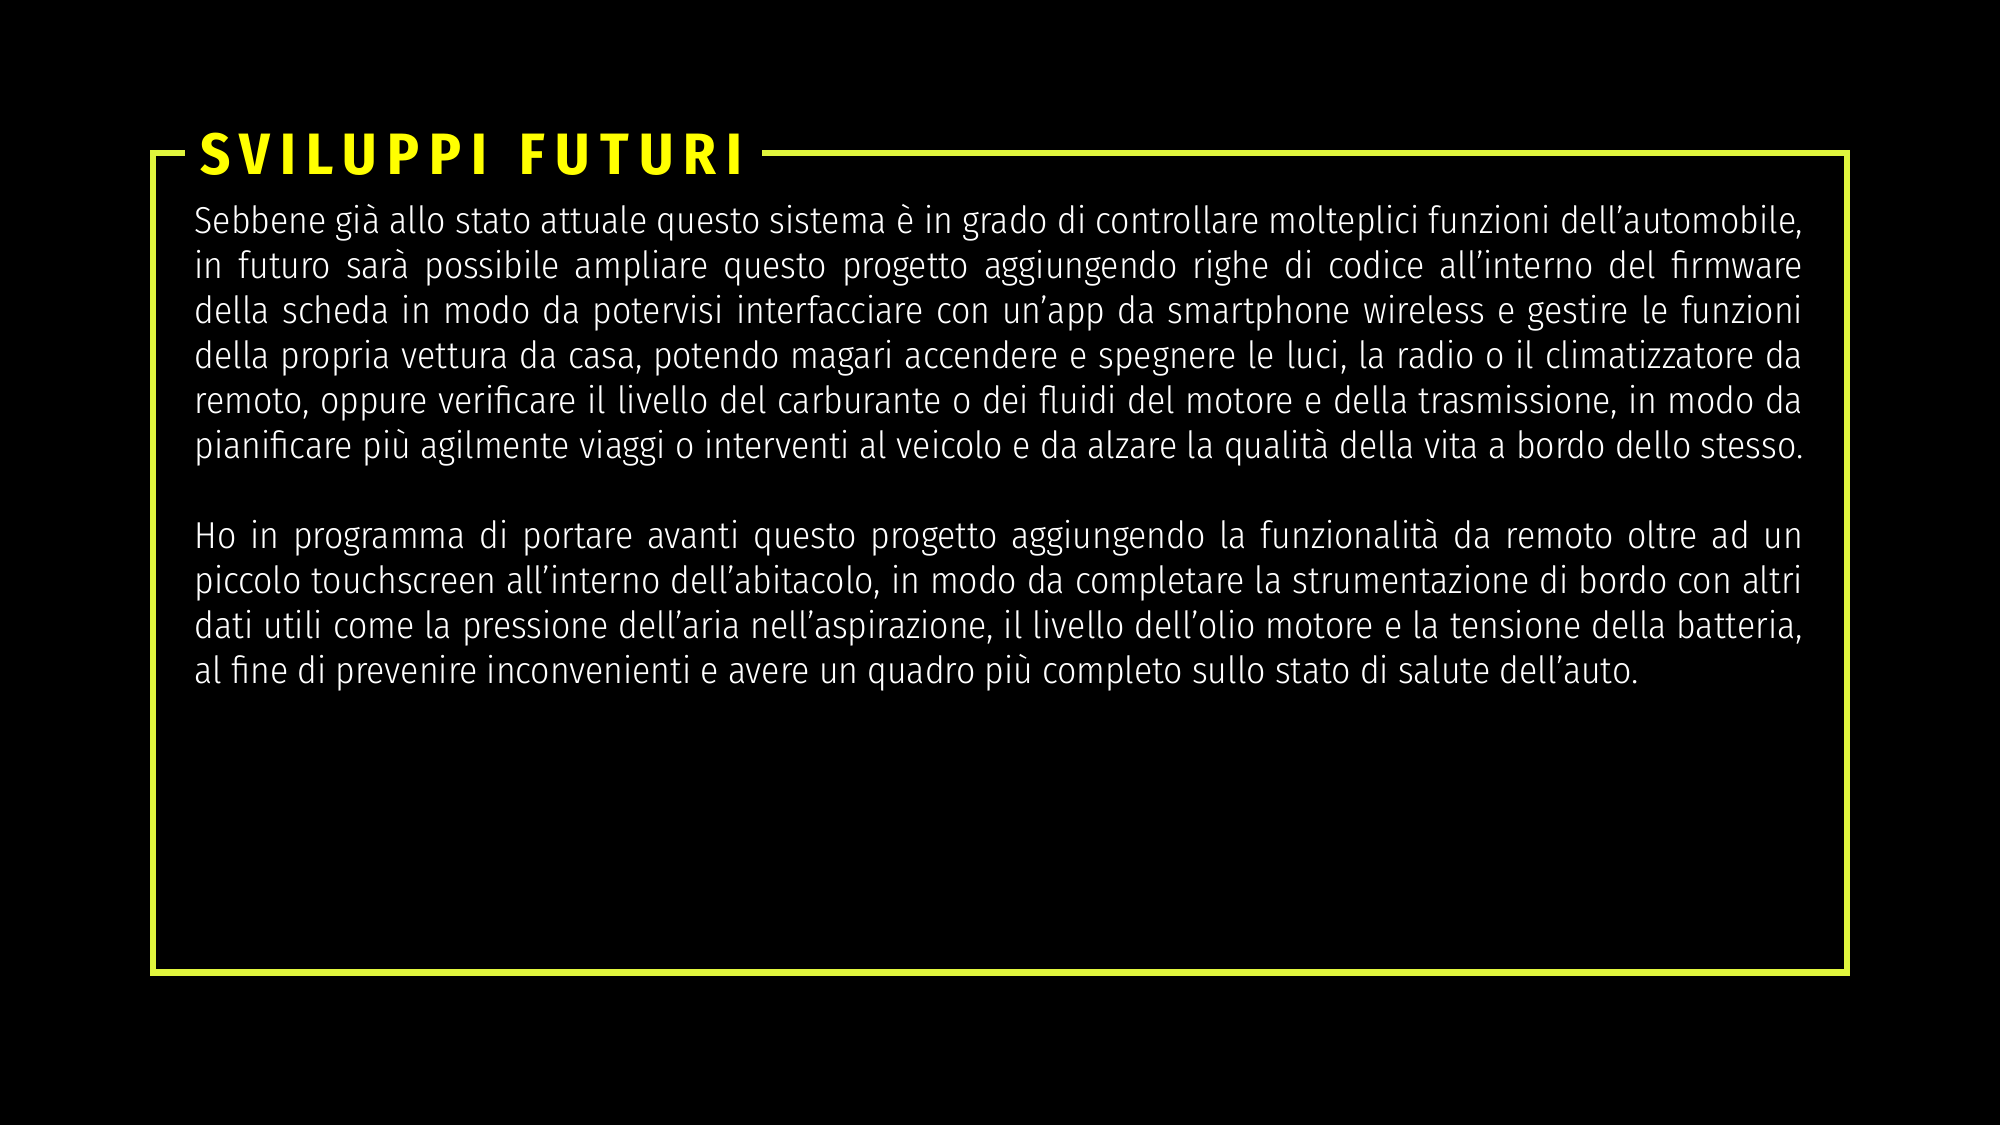

# Sviluppi futuri
Sebbene già allo stato attuale questo sistema è in grado di controllare molteplici funzioni dell’automobile, in futuro sarà possibile ampliare questo progetto aggiungendo righe di codice all’interno del firmware della scheda in modo da potervisi interfacciare con un’app da smartphone wireless e gestire le funzioni della propria vettura da casa, potendo magari accendere e spegnere le luci, la radio o il climatizzatore da remoto, oppure verificare il livello del carburante o dei fluidi del motore e della trasmissione, in modo da pianificare più agilmente viaggi o interventi al veicolo e da alzare la qualità della vita a bordo dello stesso.

Ho in programma di portare avanti questo progetto aggiungendo la funzionalità da remoto oltre ad un piccolo touchscreen all’interno dell’abitacolo, in modo da completare la strumentazione di bordo con altri dati utili come la pressione dell’aria nell’aspirazione, il livello dell’olio motore e la tensione della batteria, al fine di prevenire inconvenienti e avere un quadro più completo sullo stato di salute dell’auto.